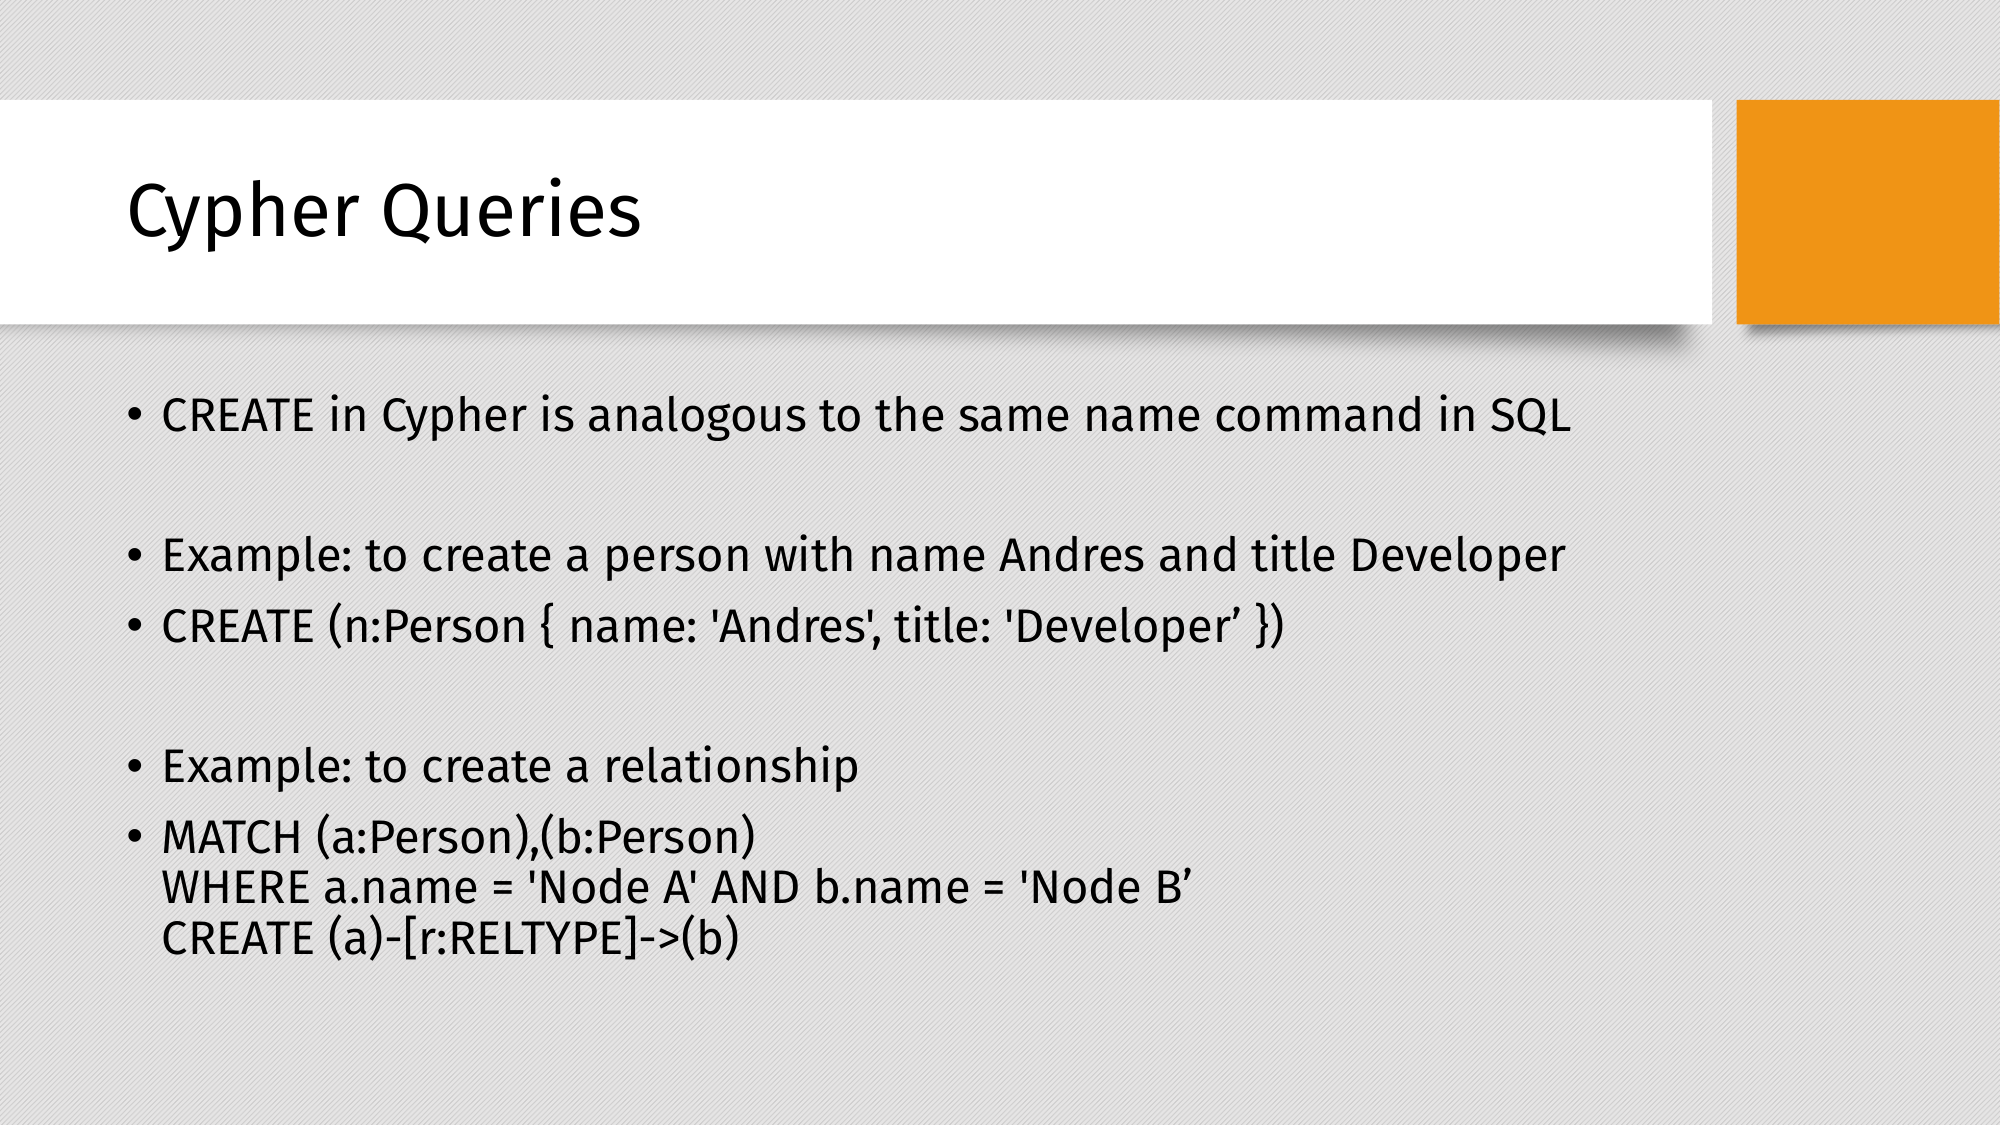

# Cypher Queries
CREATE in Cypher is analogous to the same name command in SQL

Example: to create a person with name Andres and title Developer
CREATE (n:Person { name: 'Andres', title: 'Developer’ })

Example: to create a relationship
MATCH (a:Person),(b:Person)
WHERE a.name = 'Node A' AND b.name = 'Node B’
CREATE (a)-[r:RELTYPE]->(b)